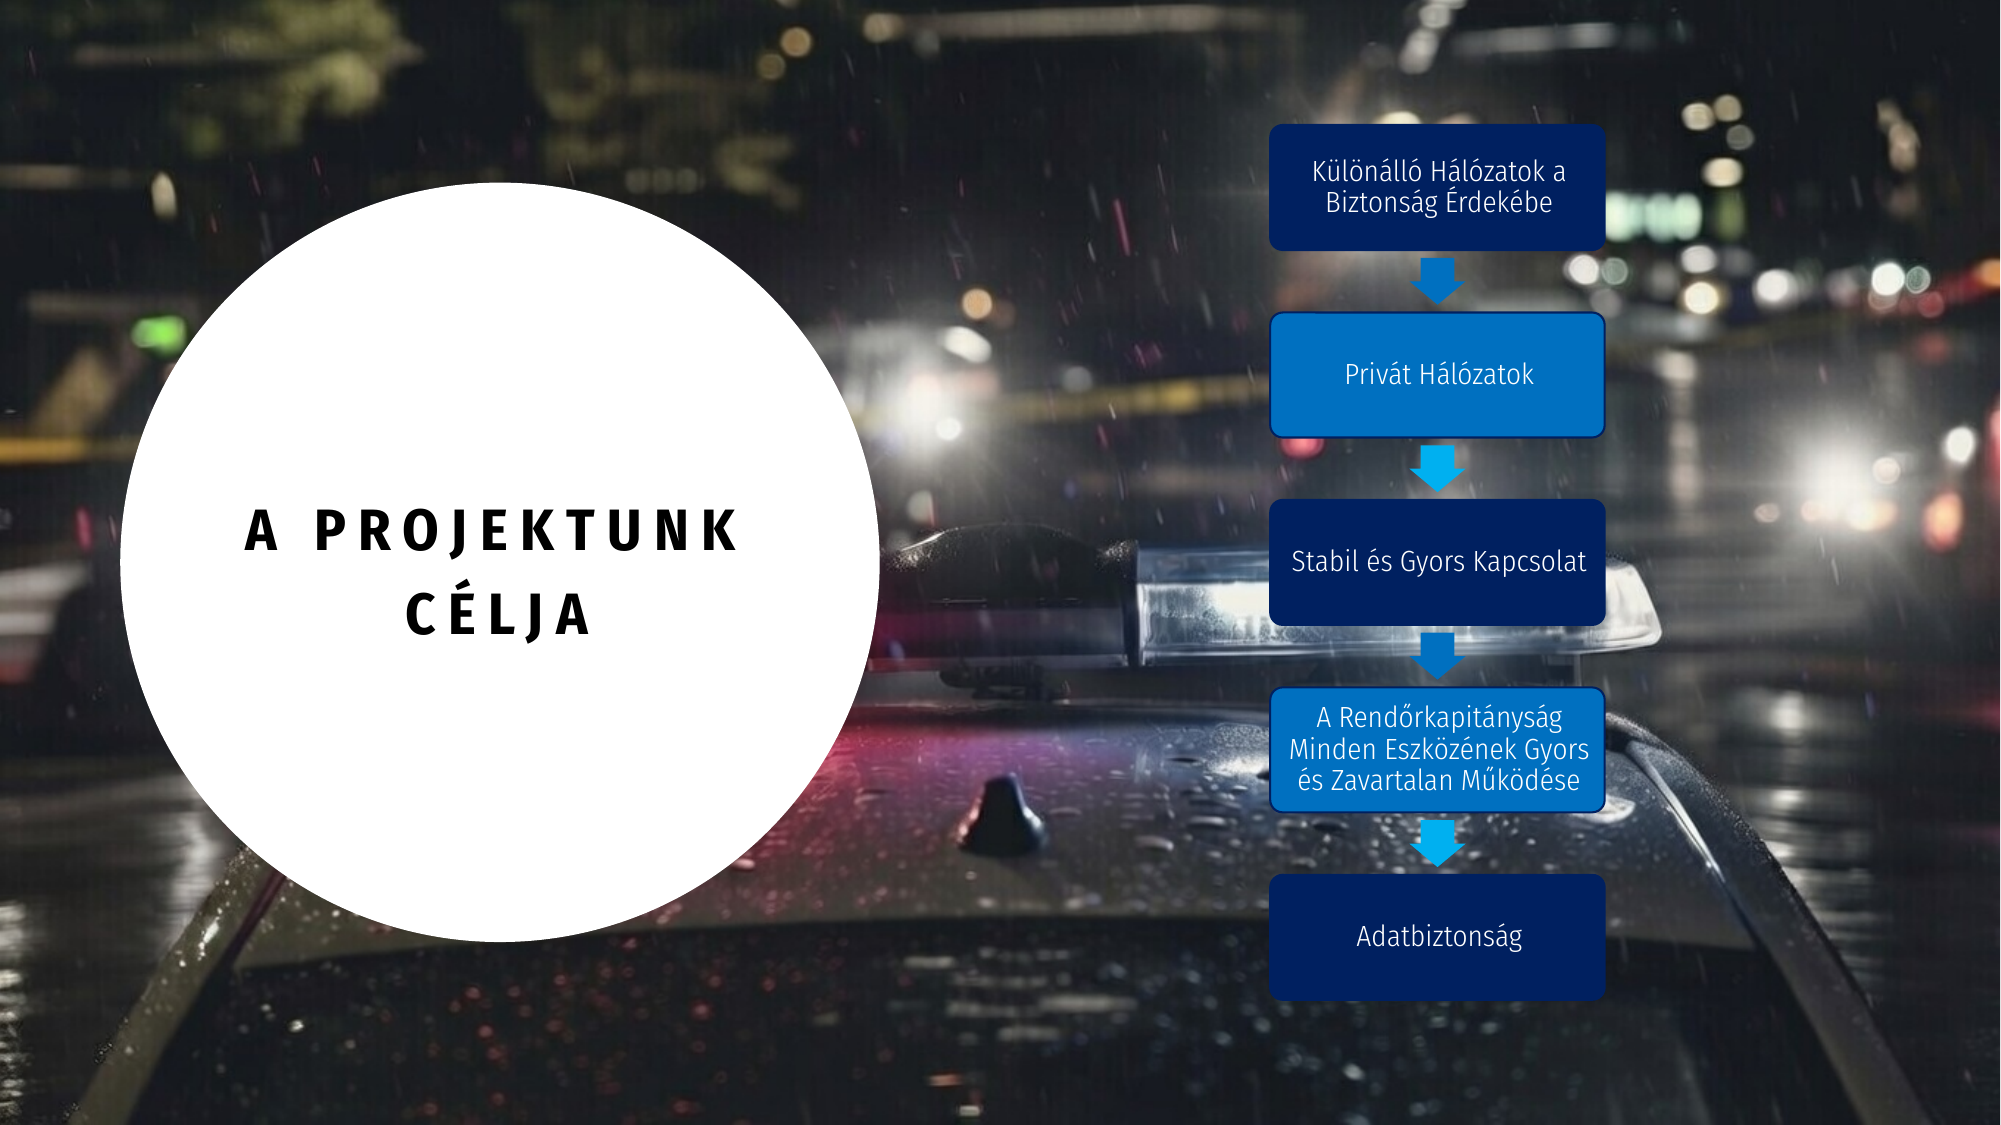

Különálló Hálózatok a Biztonság Érdekébe

Privát Hálózatok

Stabil és Gyors Kapcsolat

A Rendőrkapitányság Minden Eszközének Gyors és Zavartalan Működése

Adatbiztonság

# A Projektunk Célja